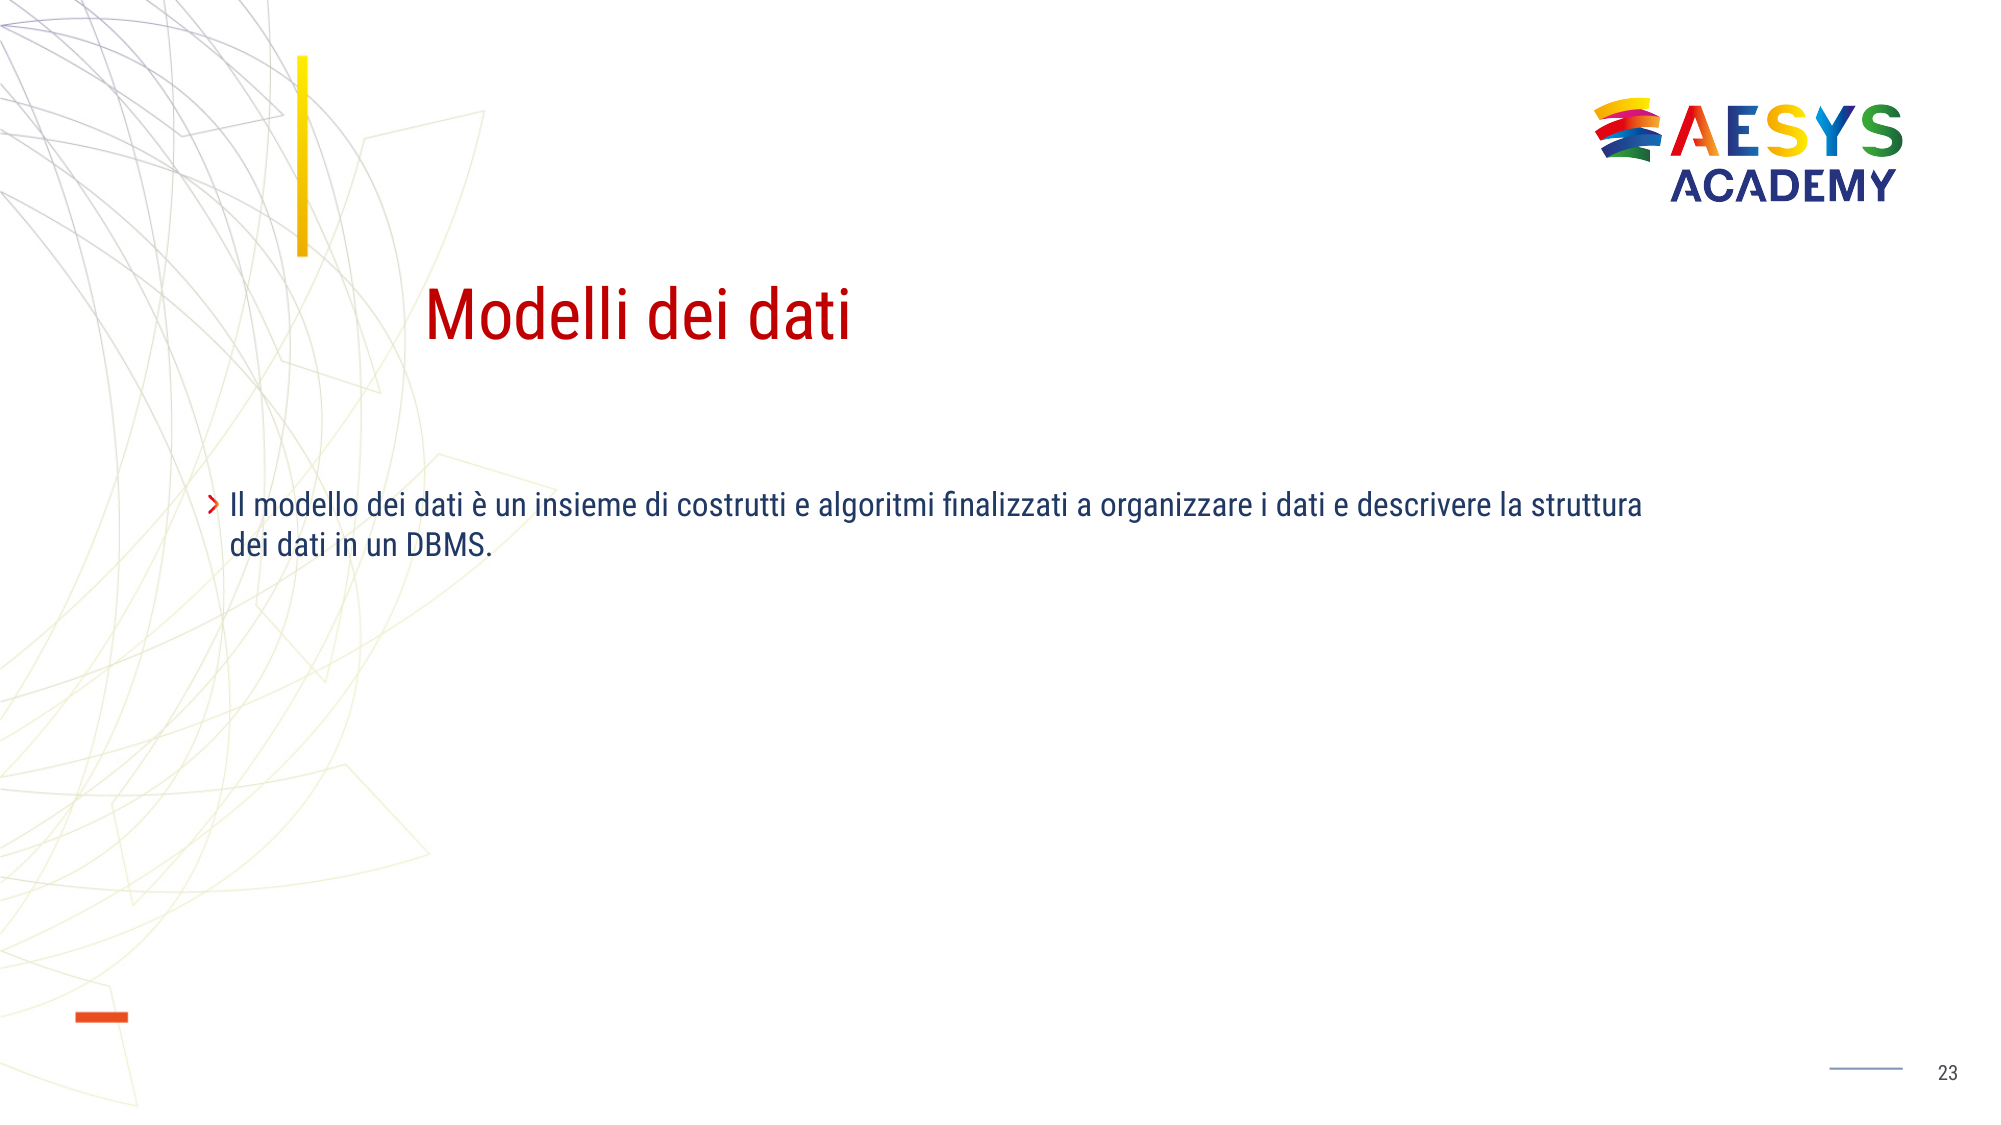

# Modelli dei dati

Il modello dei dati è un insieme di costrutti e algoritmi finalizzati a organizzare i dati e descrivere la struttura dei dati in un DBMS.

23